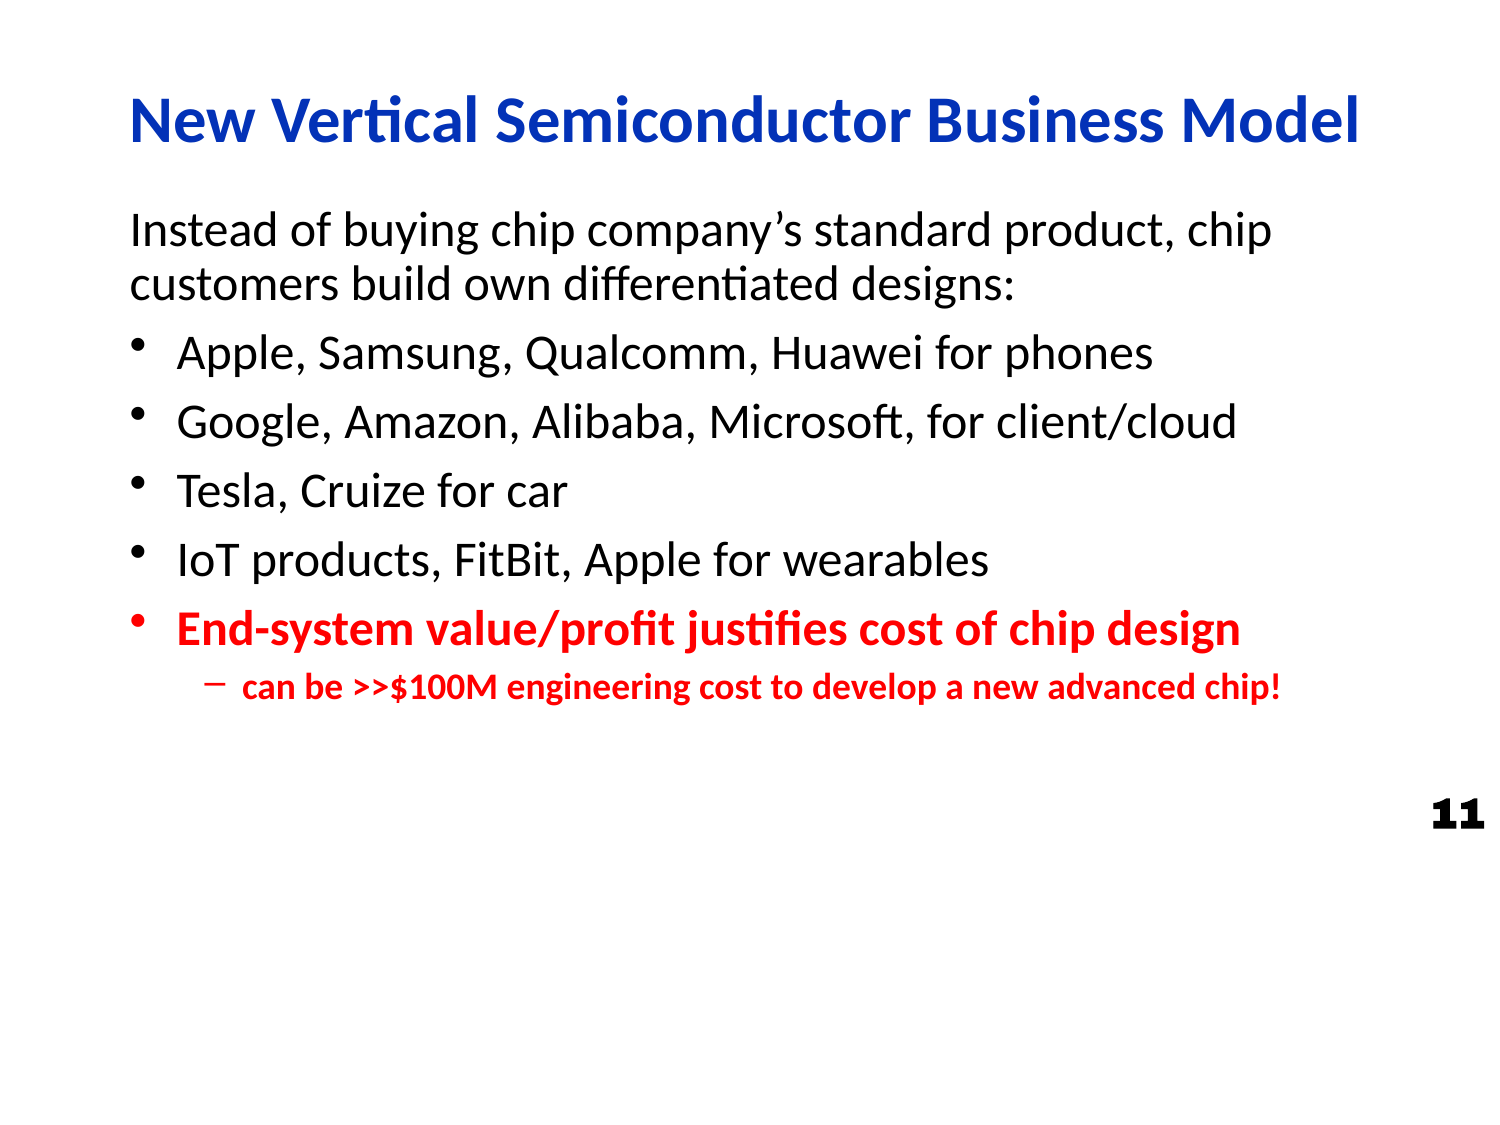

# New Vertical Semiconductor Business Model
Instead of buying chip company’s standard product, chip customers build own differentiated designs:
Apple, Samsung, Qualcomm, Huawei for phones
Google, Amazon, Alibaba, Microsoft, for client/cloud
Tesla, Cruize for car
IoT products, FitBit, Apple for wearables
End-system value/profit justifies cost of chip design
can be >>$100M engineering cost to develop a new advanced chip!

11